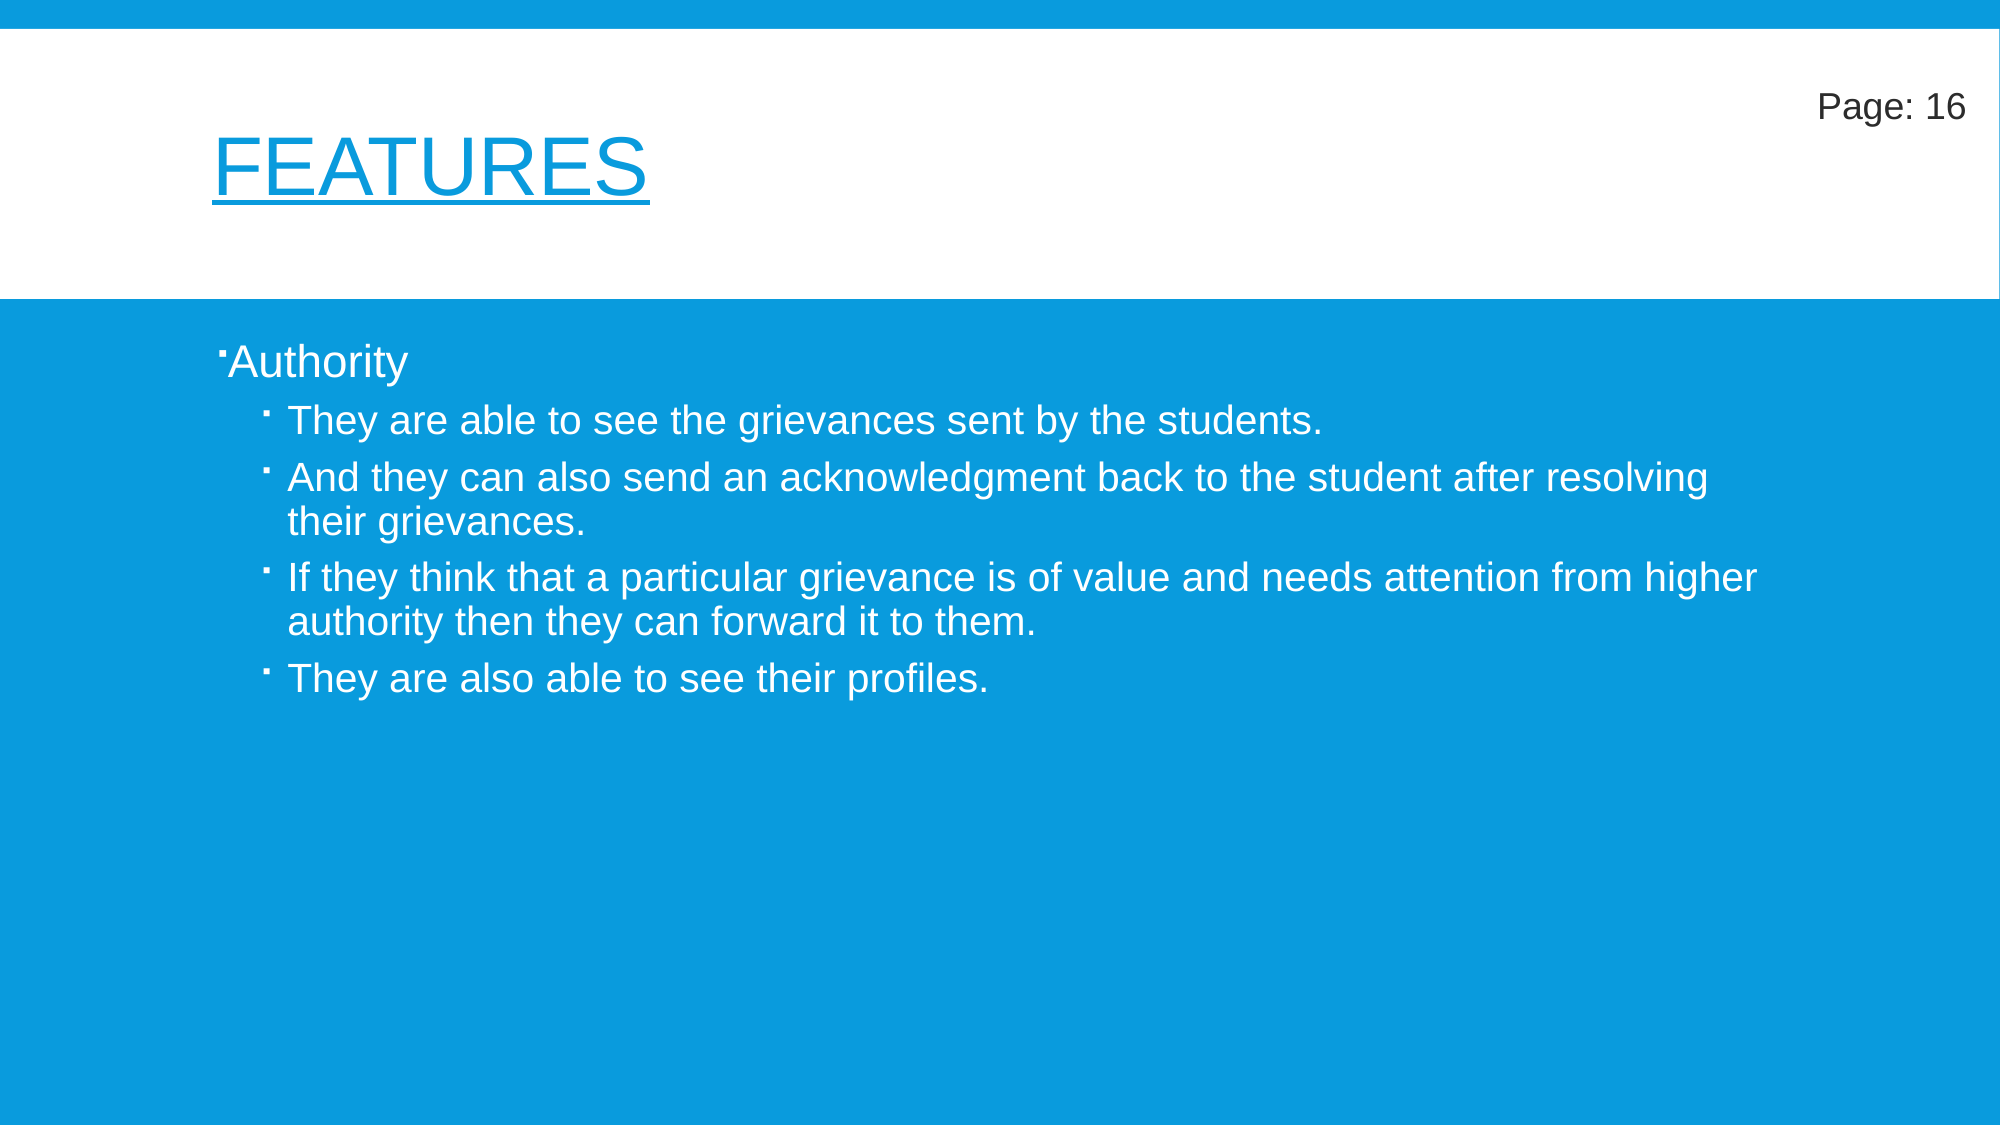

# FEATURES
Page: 16
Authority
They are able to see the grievances sent by the students.
And they can also send an acknowledgment back to the student after resolving their grievances.
If they think that a particular grievance is of value and needs attention from higher authority then they can forward it to them.
They are also able to see their profiles.